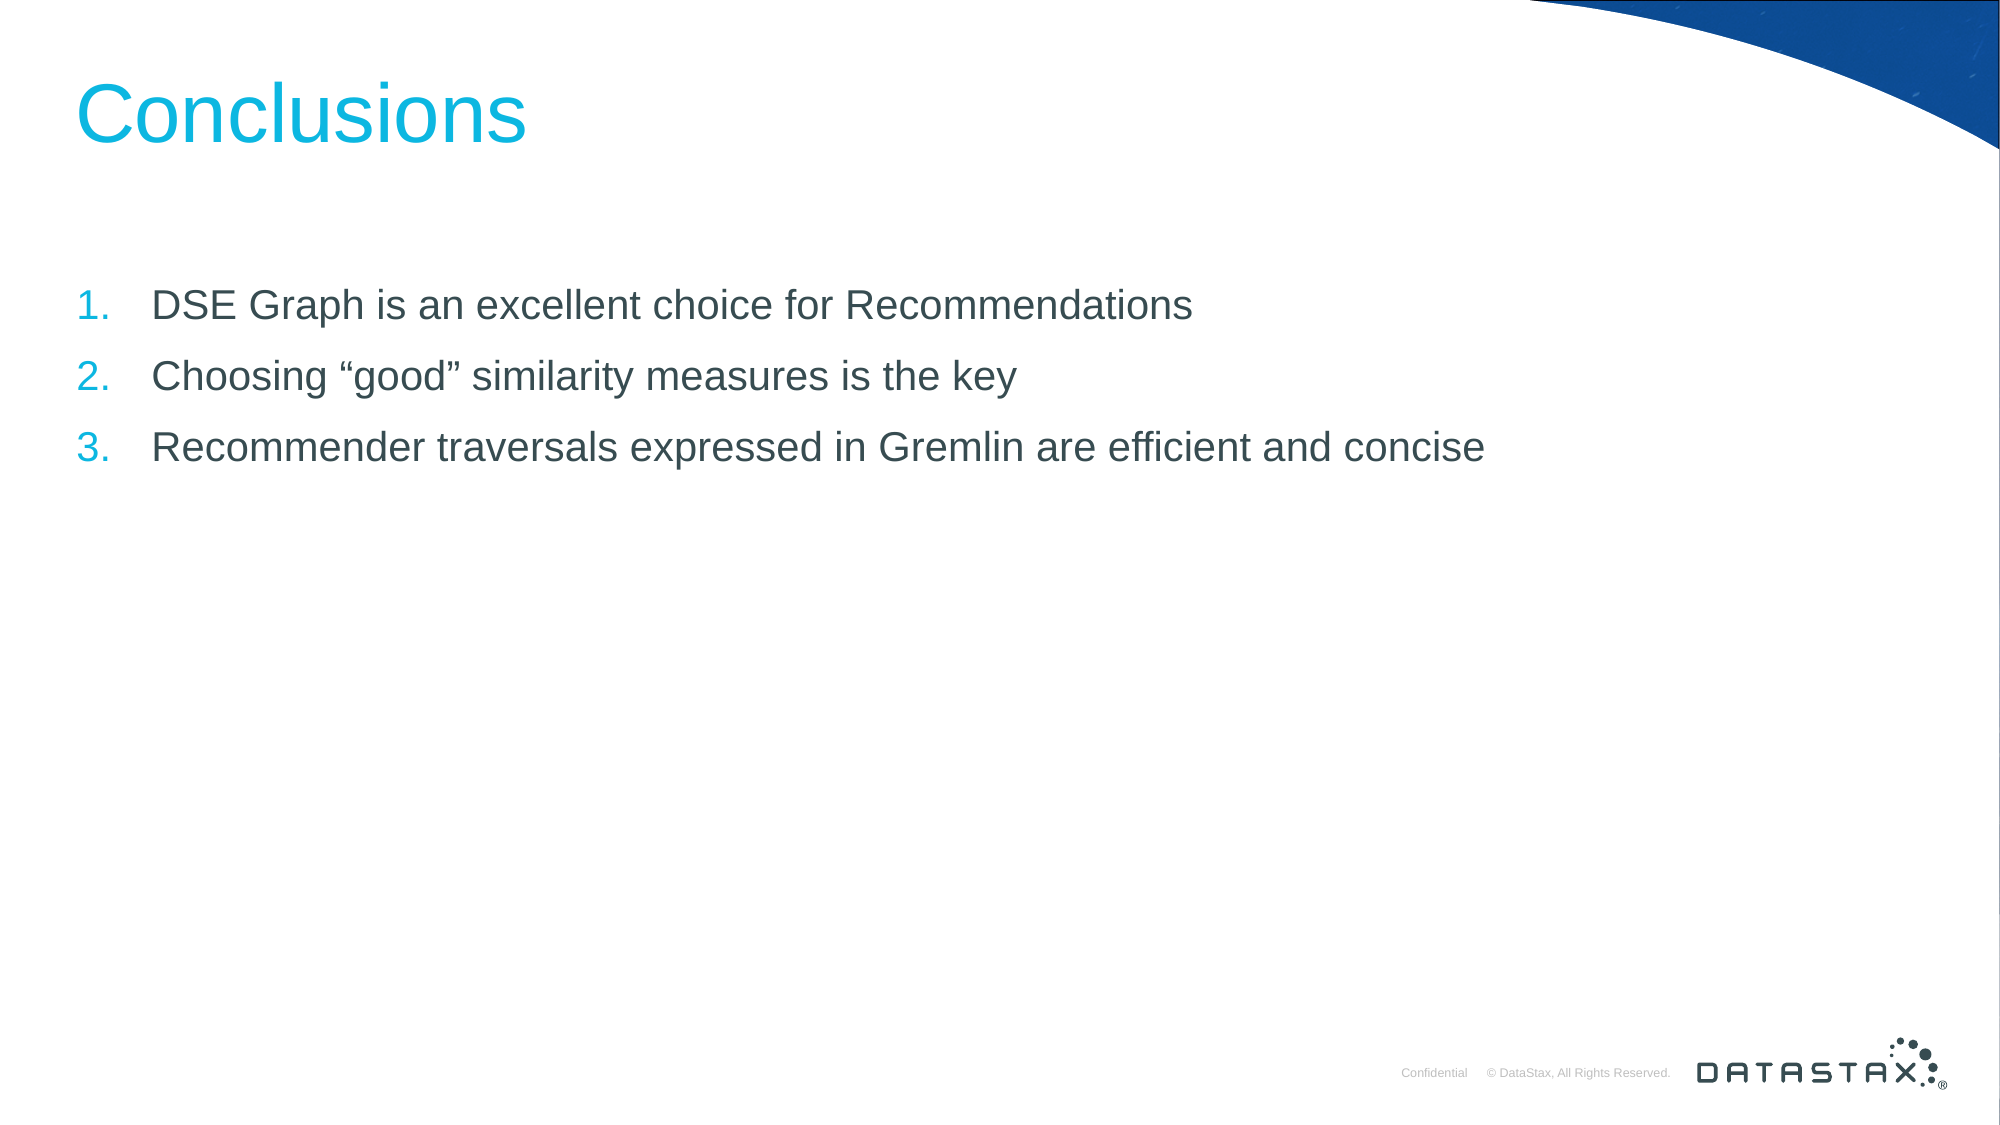

# Conclusions
DSE Graph is an excellent choice for Recommendations
Choosing “good” similarity measures is the key
Recommender traversals expressed in Gremlin are efficient and concise